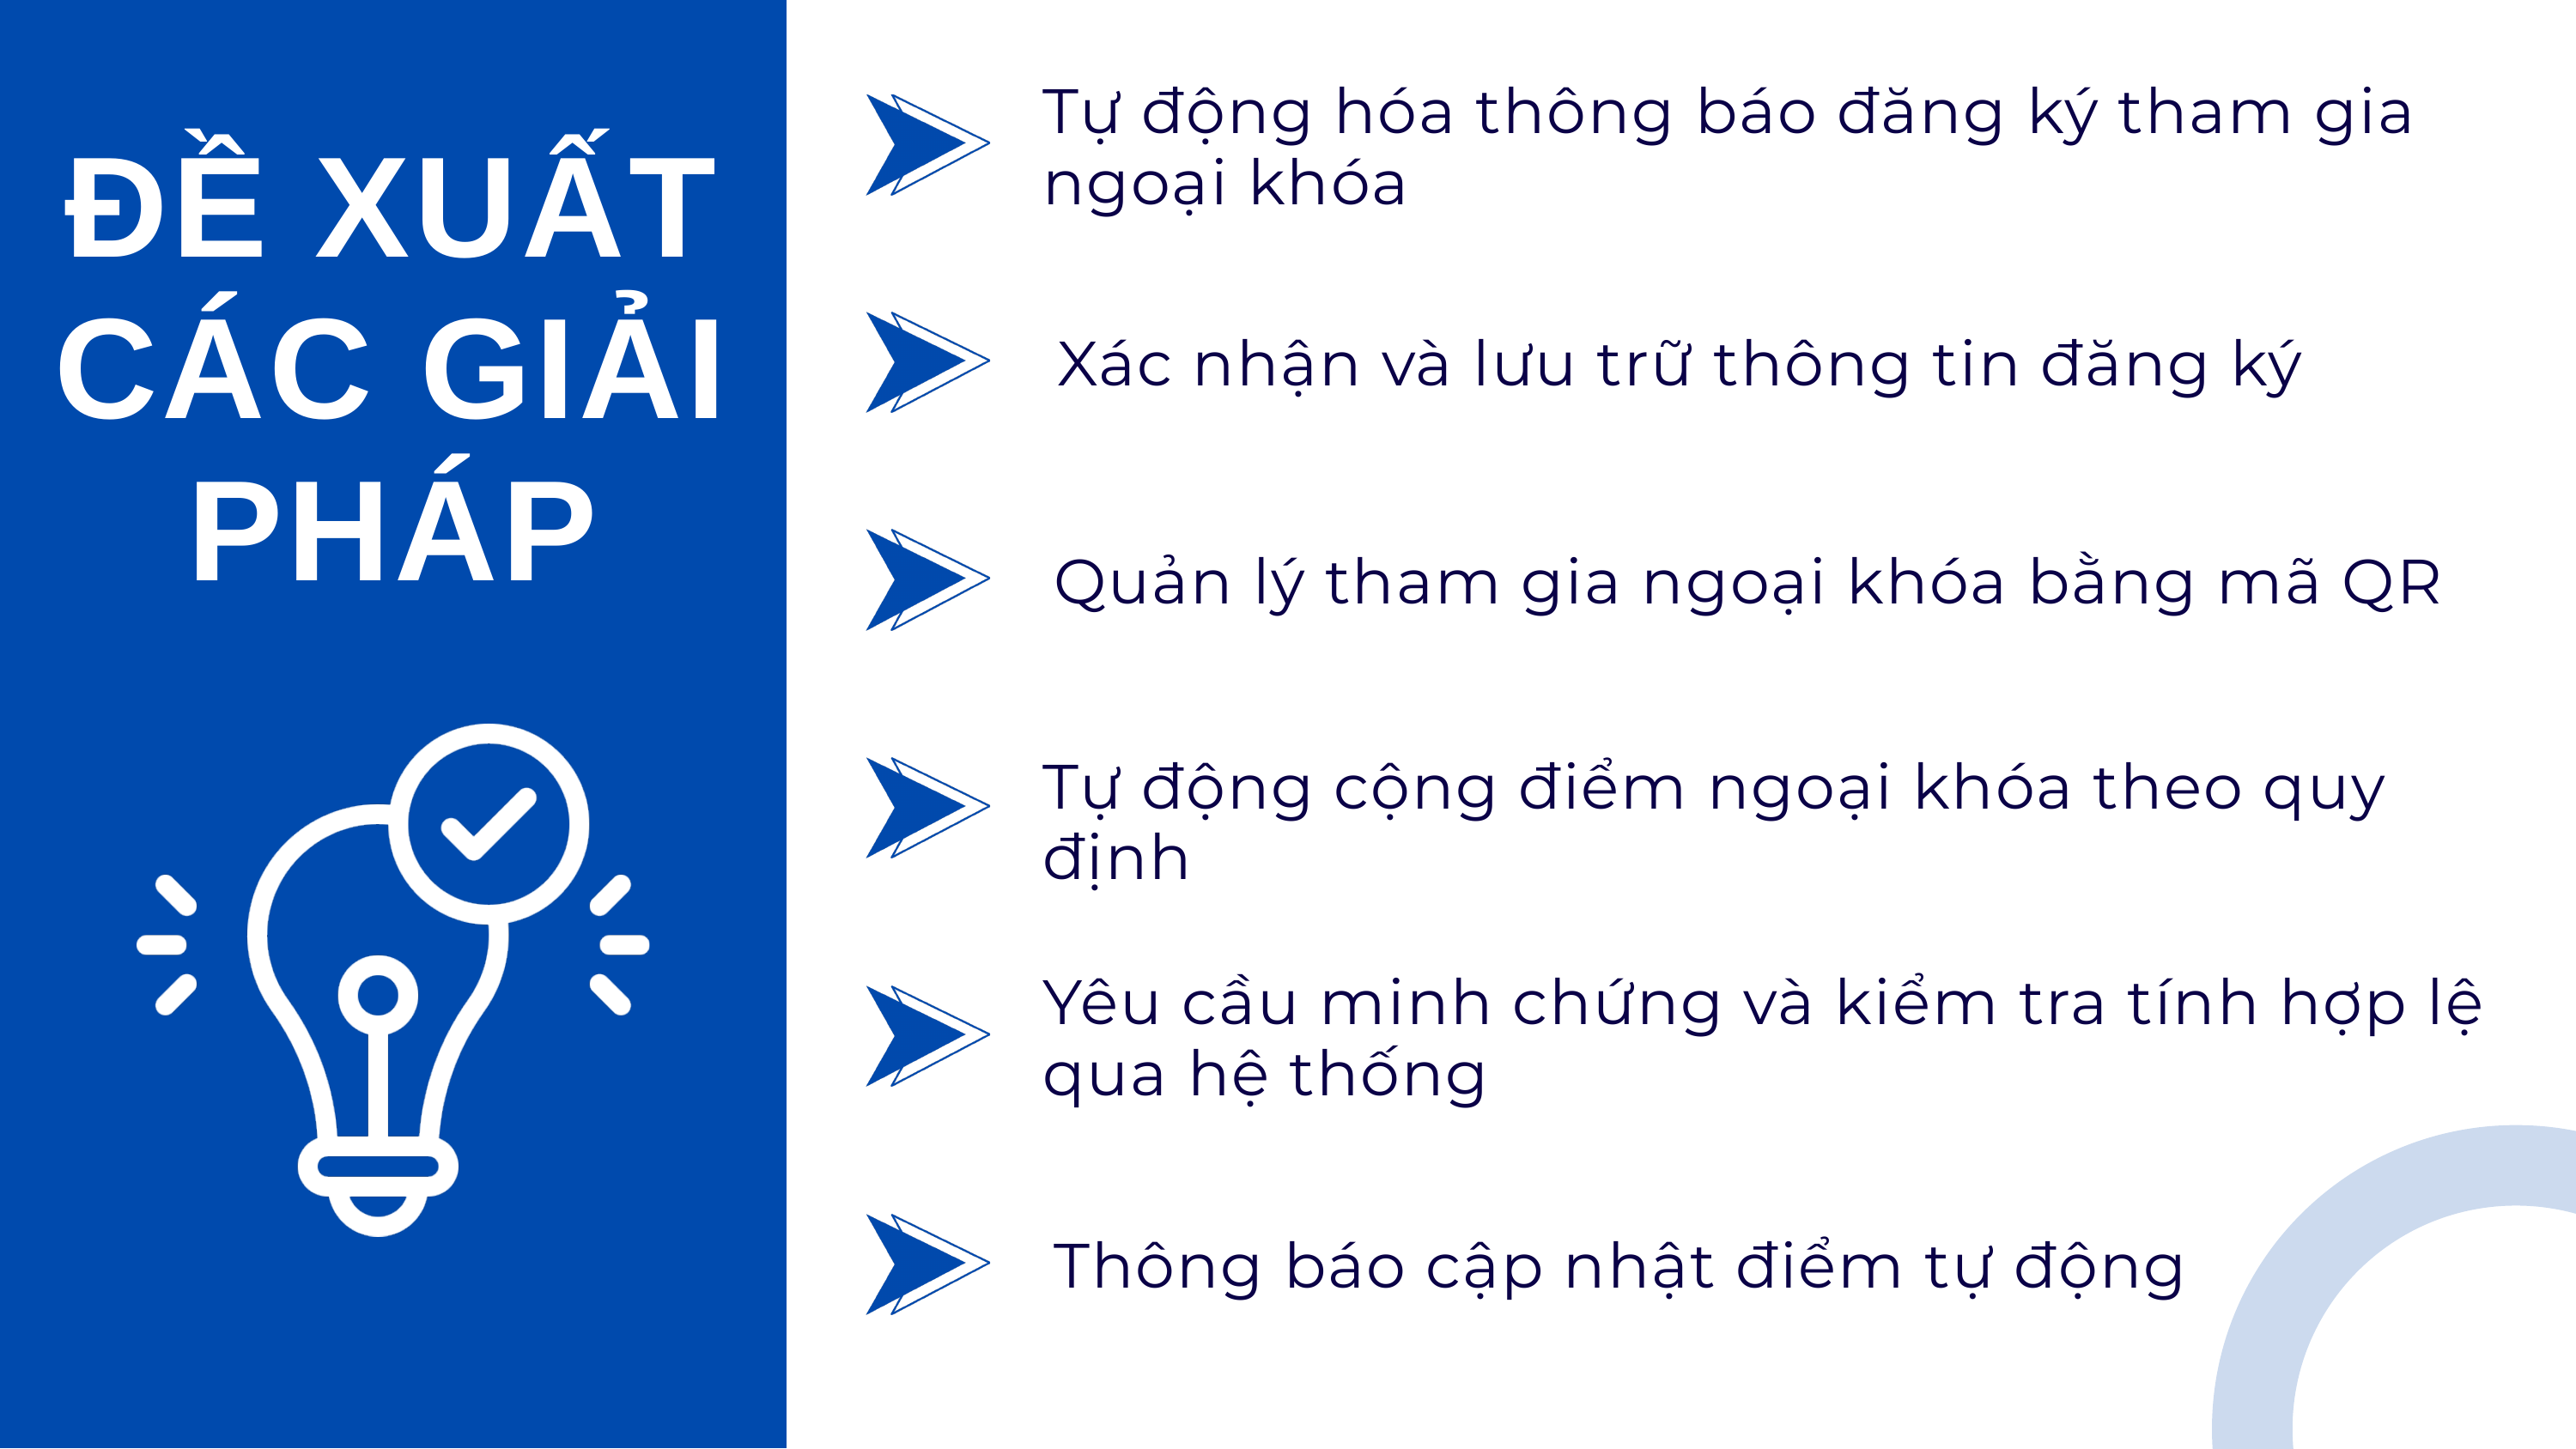

Tự động hóa thông báo đăng ký tham gia ngoại khóa

ĐỀ XUẤT CÁC GIẢI PHÁP

Xác nhận và lưu trữ thông tin đăng ký

Quản lý tham gia ngoại khóa bằng mã QR

Tự động cộng điểm ngoại khóa theo quy định

Yêu cầu minh chứng và kiểm tra tính hợp lệ qua hệ thống

Thông báo cập nhật điểm tự động